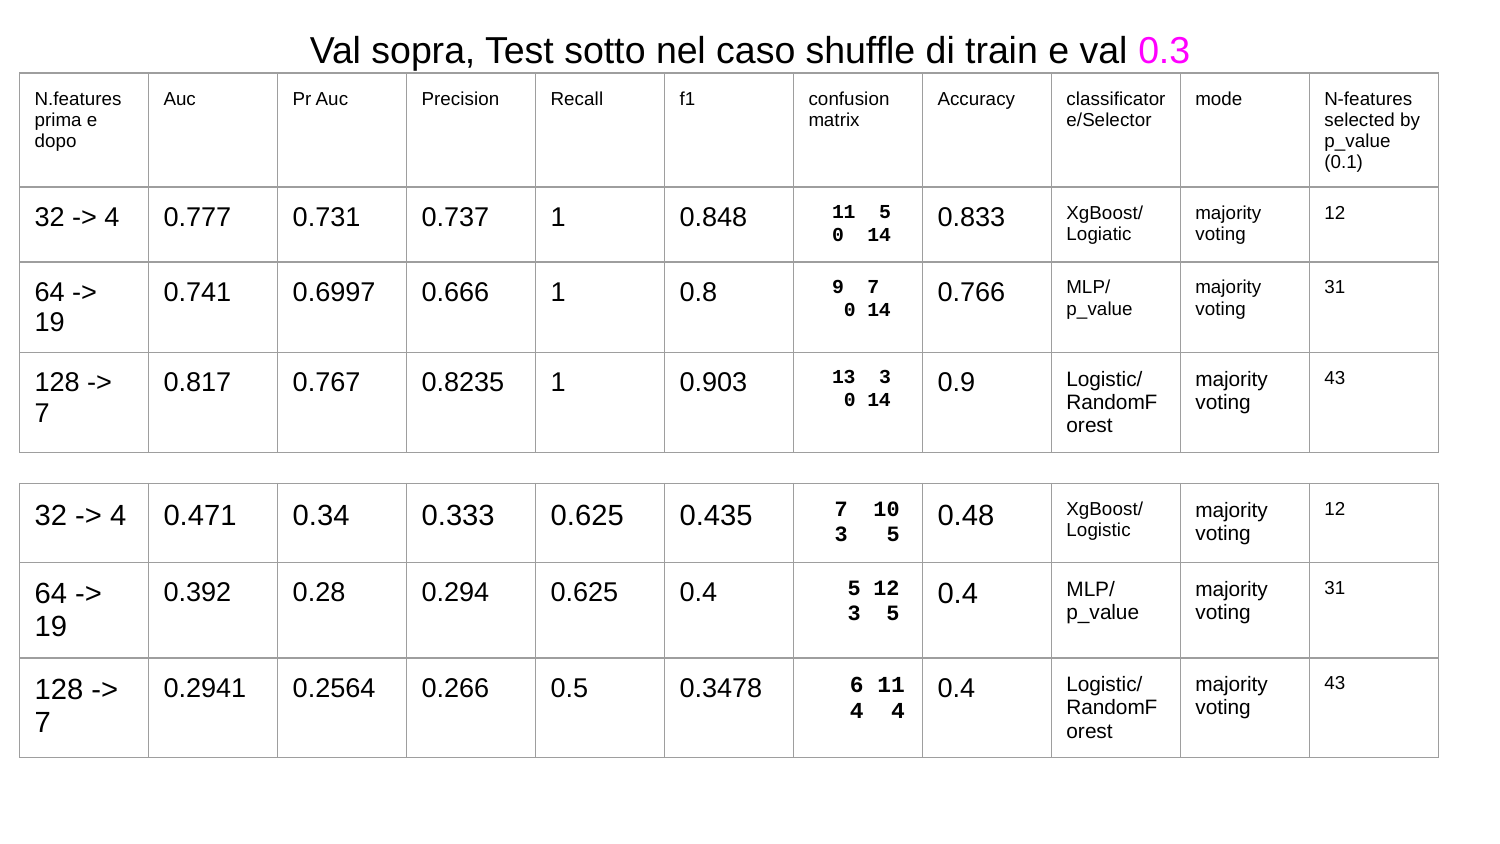

Val sopra, Test sotto nel caso shuffle di train e val 0.3
| N.features prima e dopo | Auc | Pr Auc | Precision | Recall | f1 | confusion matrix | Accuracy | classificatore/Selector | mode | N-features selected by p\_value (0.1) |
| --- | --- | --- | --- | --- | --- | --- | --- | --- | --- | --- |
| 32 -> 4 | 0.777 | 0.731 | 0.737 | 1 | 0.848 | 11 5 0 14 | 0.833 | XgBoost/Logiatic | majority voting | 12 |
| 64 -> 19 | 0.741 | 0.6997 | 0.666 | 1 | 0.8 | 9 7 0 14 | 0.766 | MLP/p\_value | majority voting | 31 |
| 128 -> 7 | 0.817 | 0.767 | 0.8235 | 1 | 0.903 | 13 3 0 14 | 0.9 | Logistic/RandomForest | majority voting | 43 |
| 32 -> 4 | 0.471 | 0.34 | 0.333 | 0.625 | 0.435 | 7 10 3 5 | 0.48 | XgBoost/Logistic | majority voting | 12 |
| --- | --- | --- | --- | --- | --- | --- | --- | --- | --- | --- |
| 64 -> 19 | 0.392 | 0.28 | 0.294 | 0.625 | 0.4 | 5 12 3 5 | 0.4 | MLP/p\_value | majority voting | 31 |
| 128 -> 7 | 0.2941 | 0.2564 | 0.266 | 0.5 | 0.3478 | 6 11 4 4 | 0.4 | Logistic/RandomForest | majority voting | 43 |